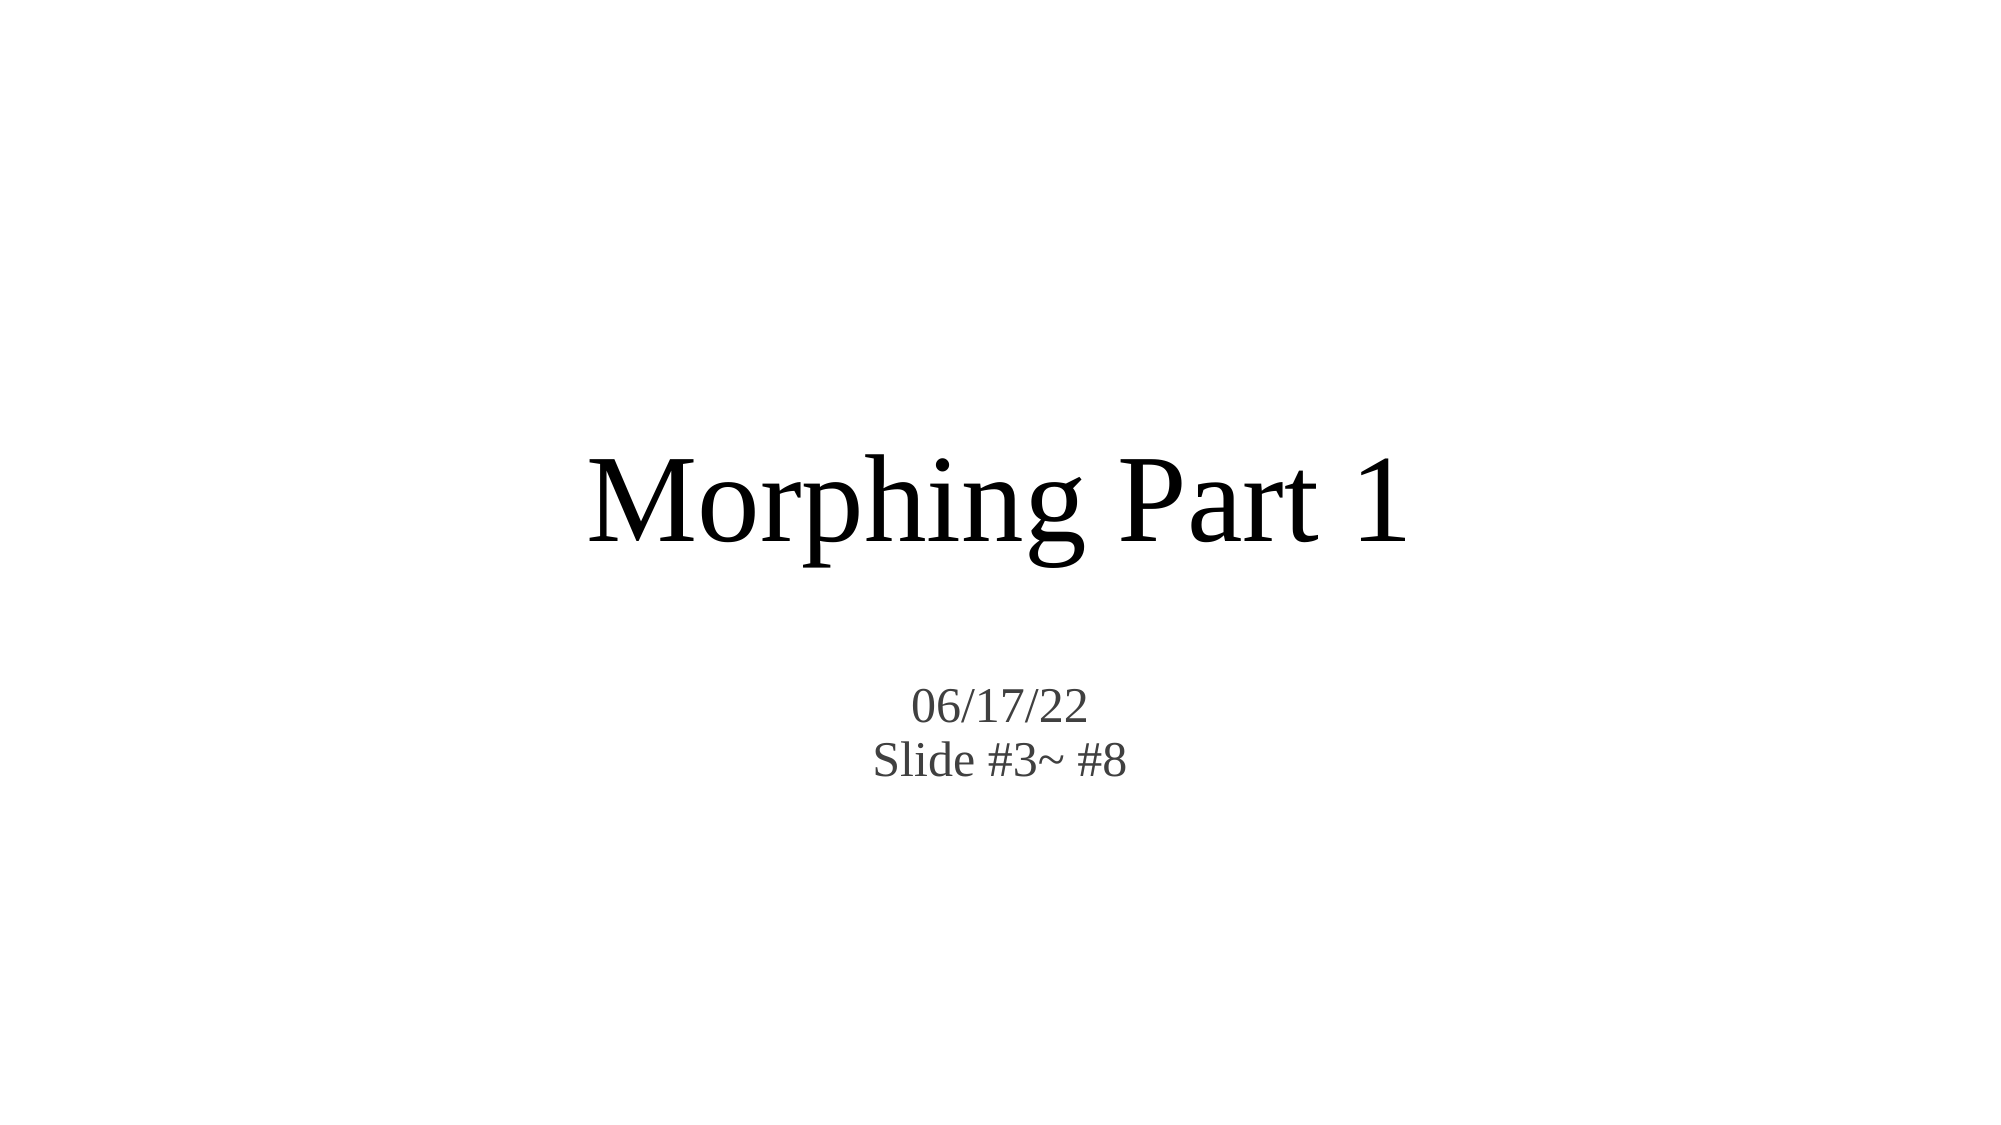

# Morphing Part 1

06/17/22
Slide #3~ #8